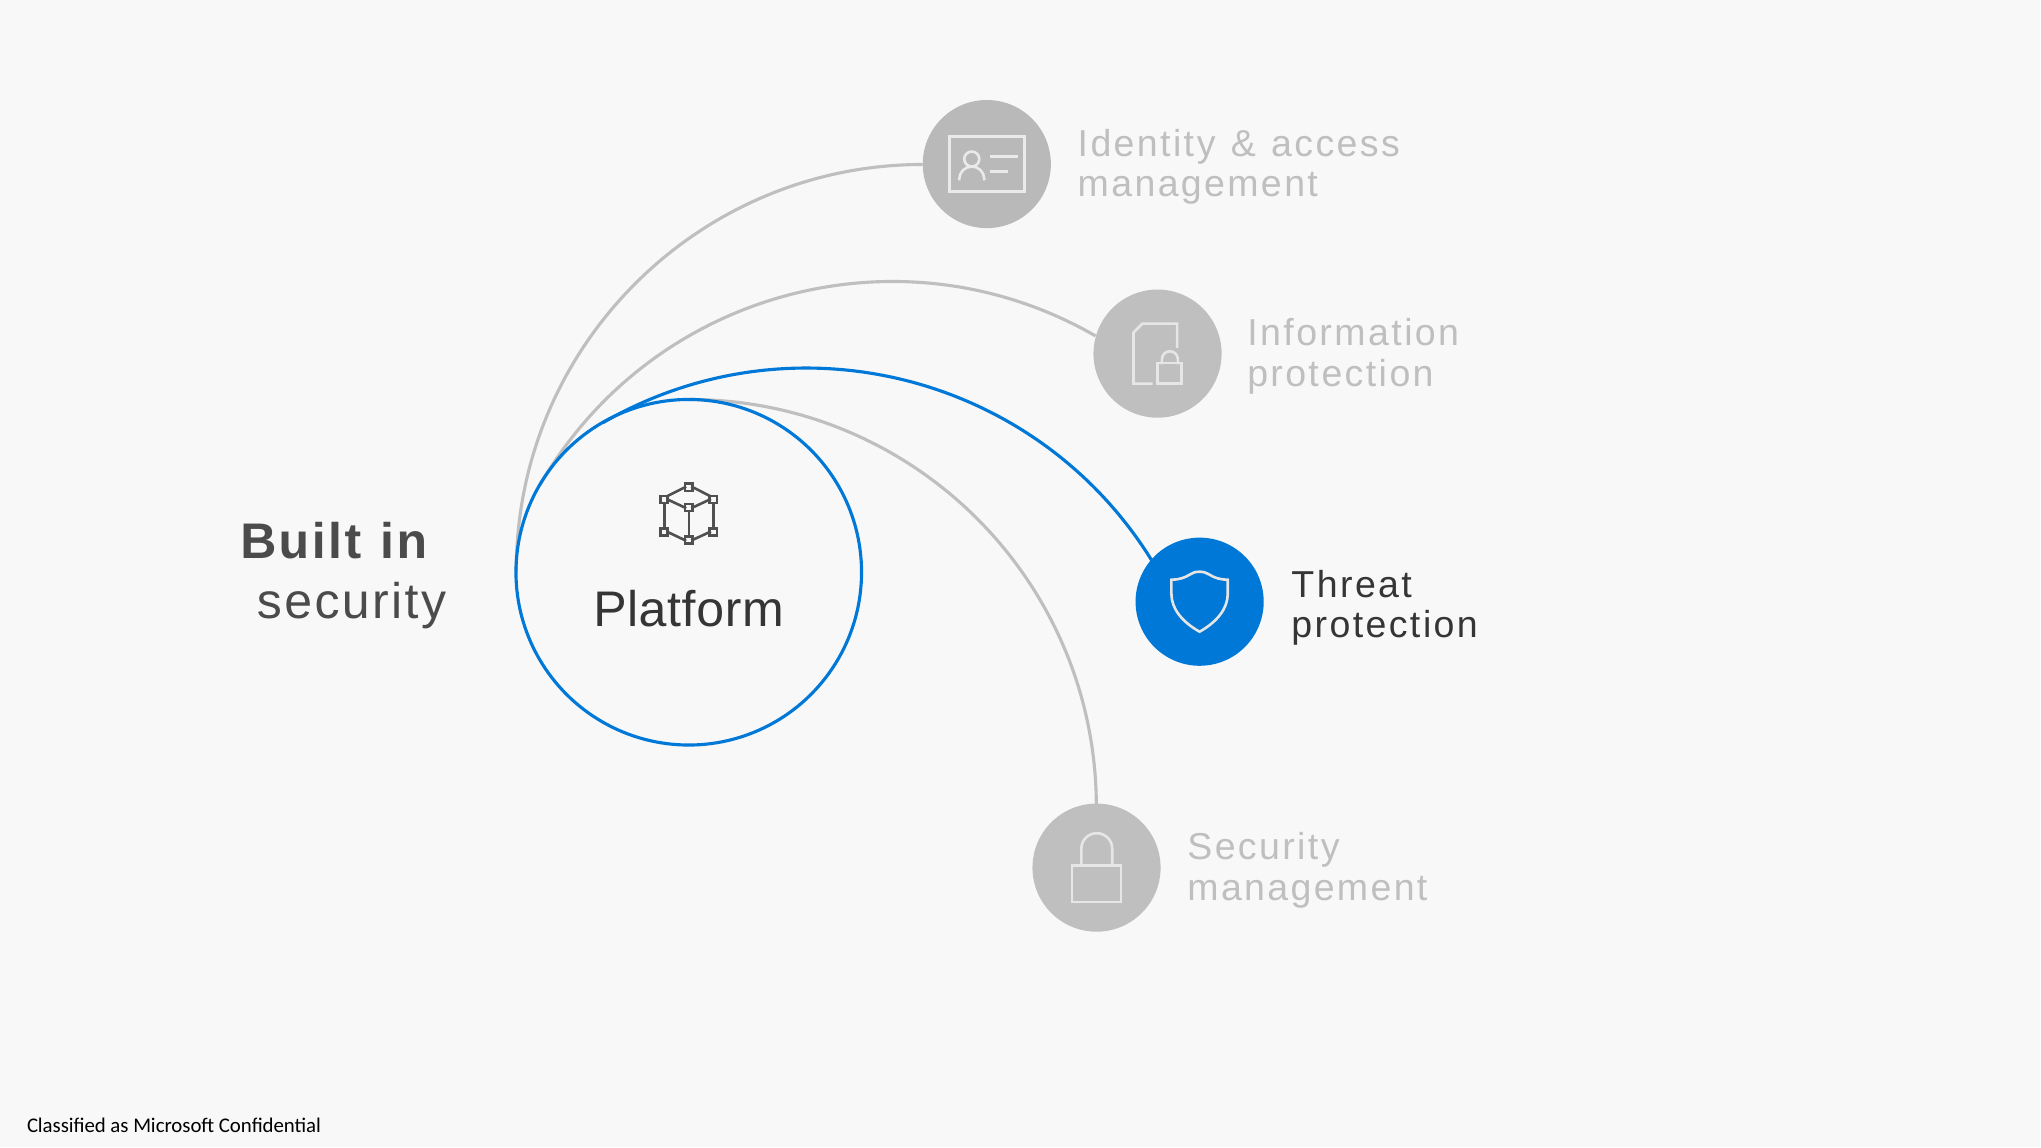

Identity & access management

Information protection

Built in
security

Threat
protection
Platform

Security management